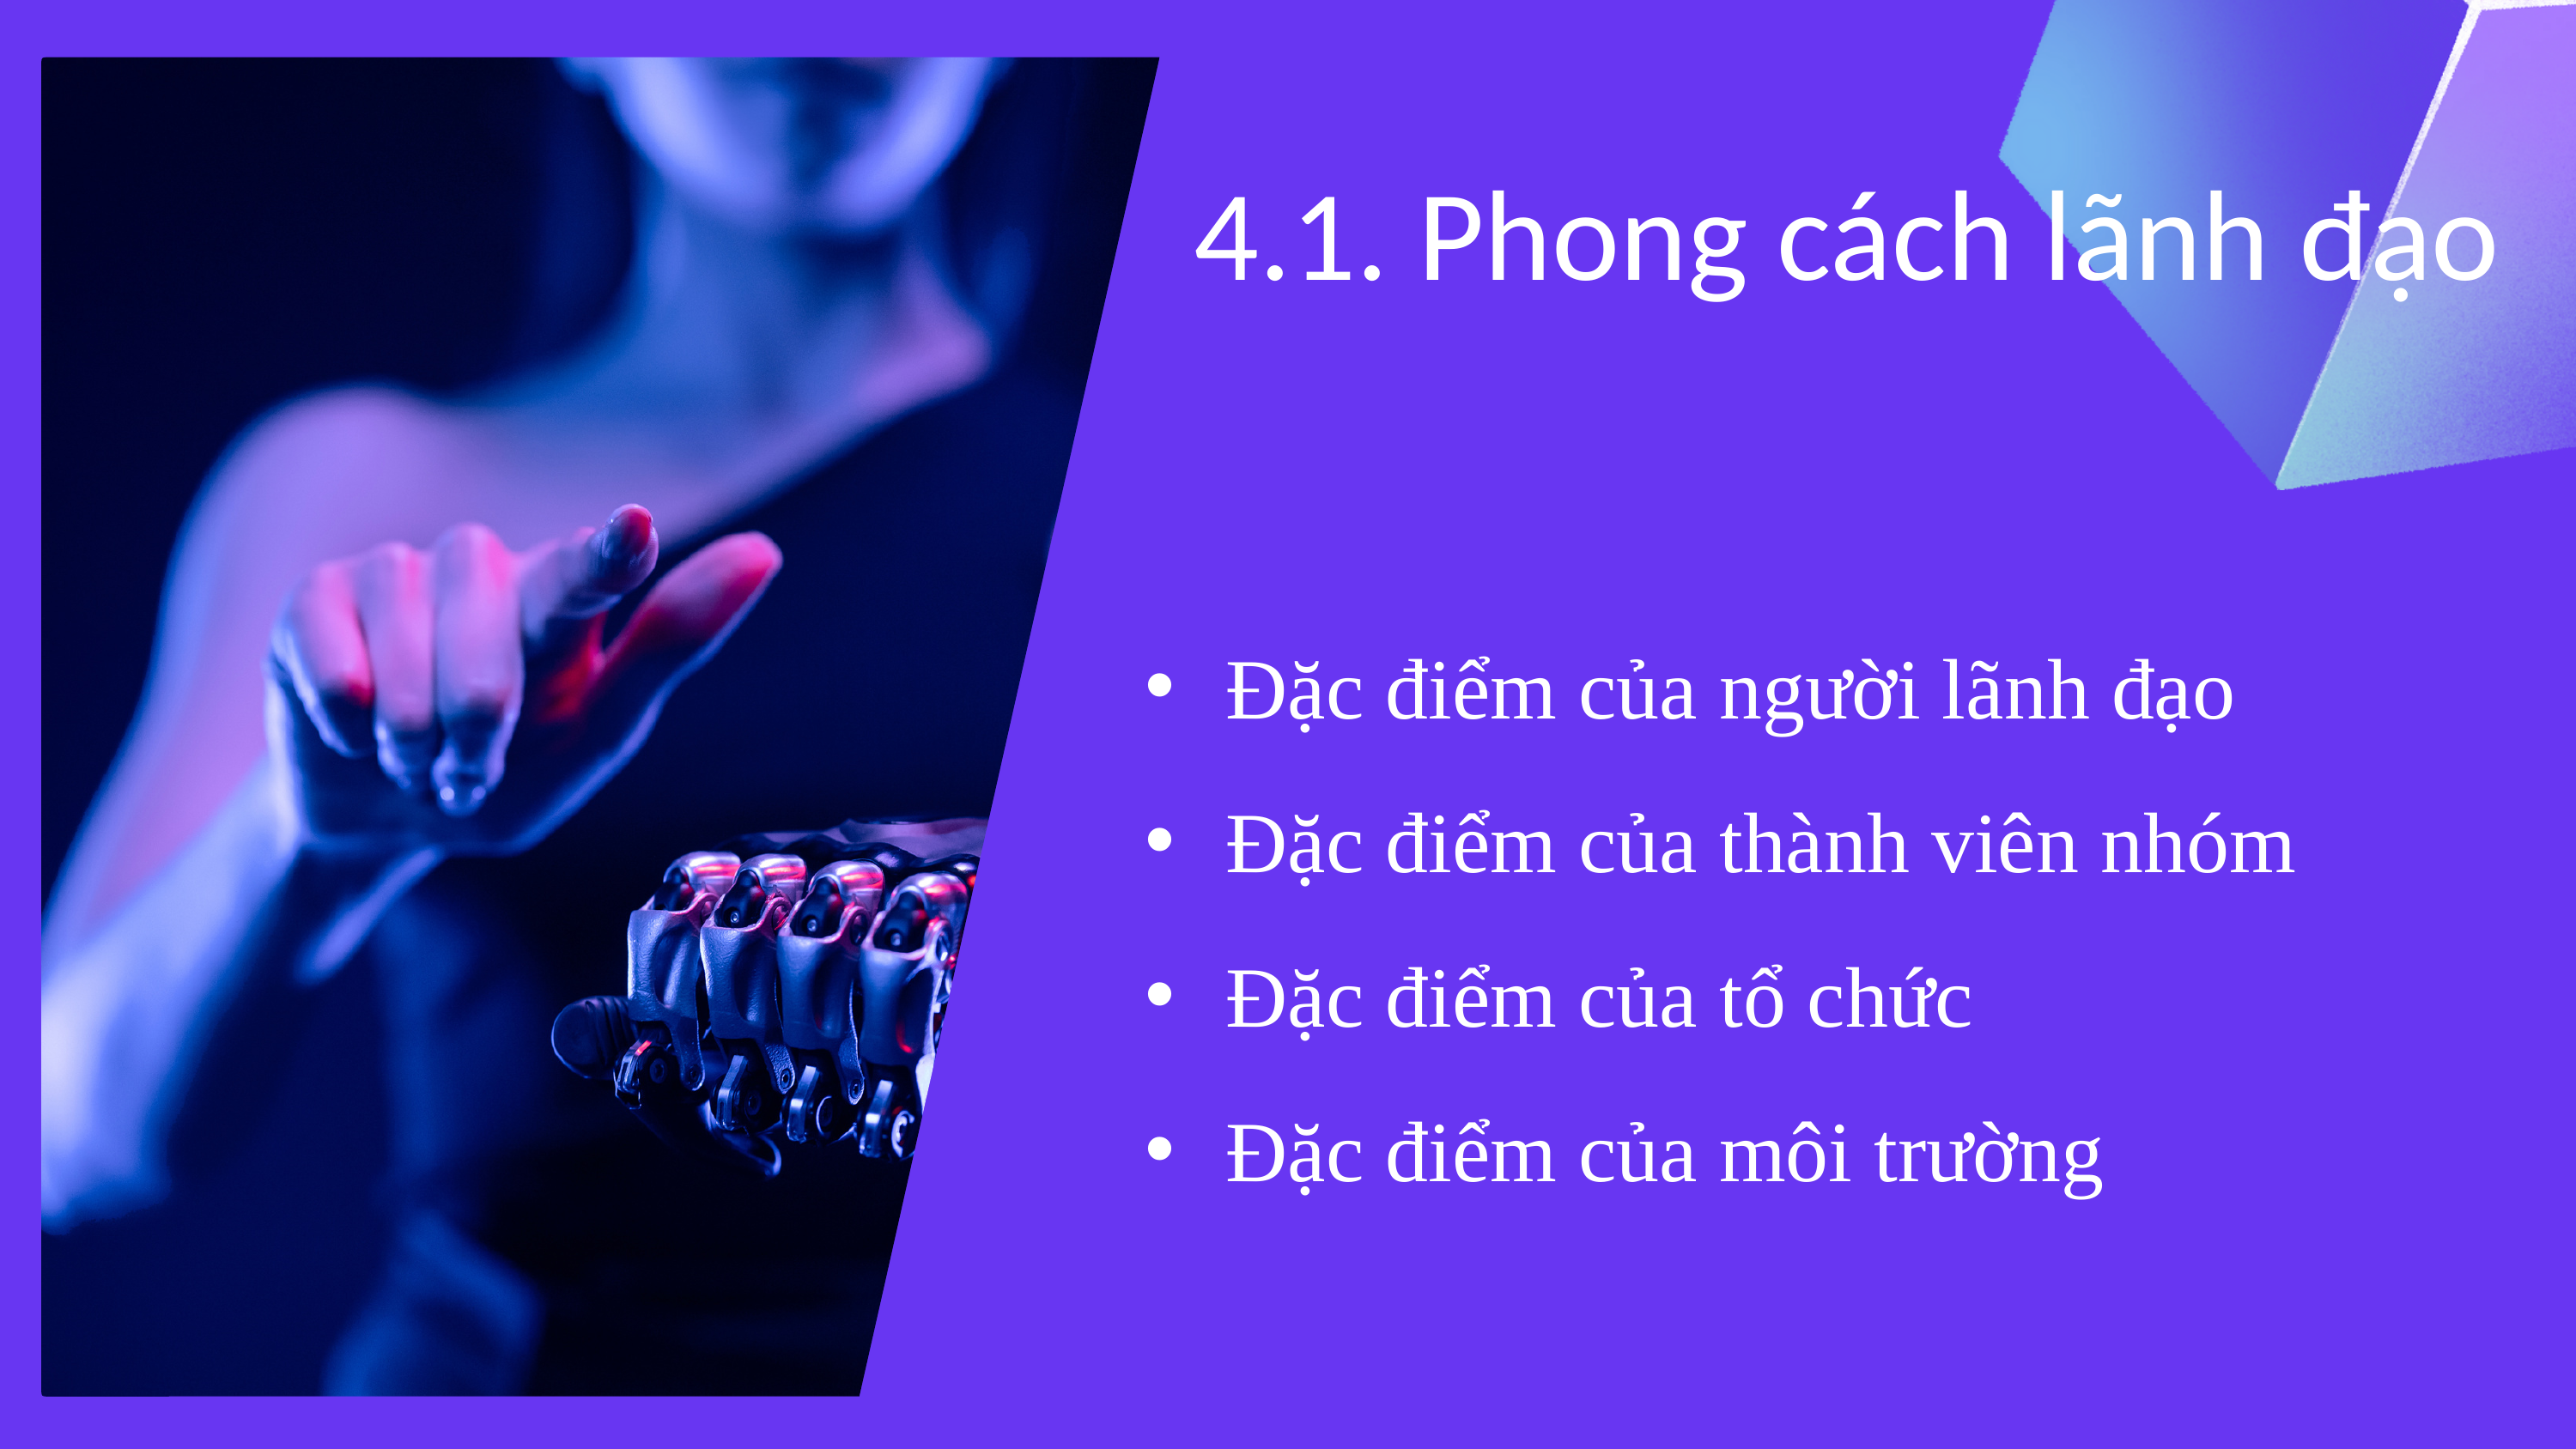

4.1. Phong cách lãnh đạo
Đặc điểm của người lãnh đạo
Đặc điểm của thành viên nhóm
Đặc điểm của tổ chức
Đặc điểm của môi trường